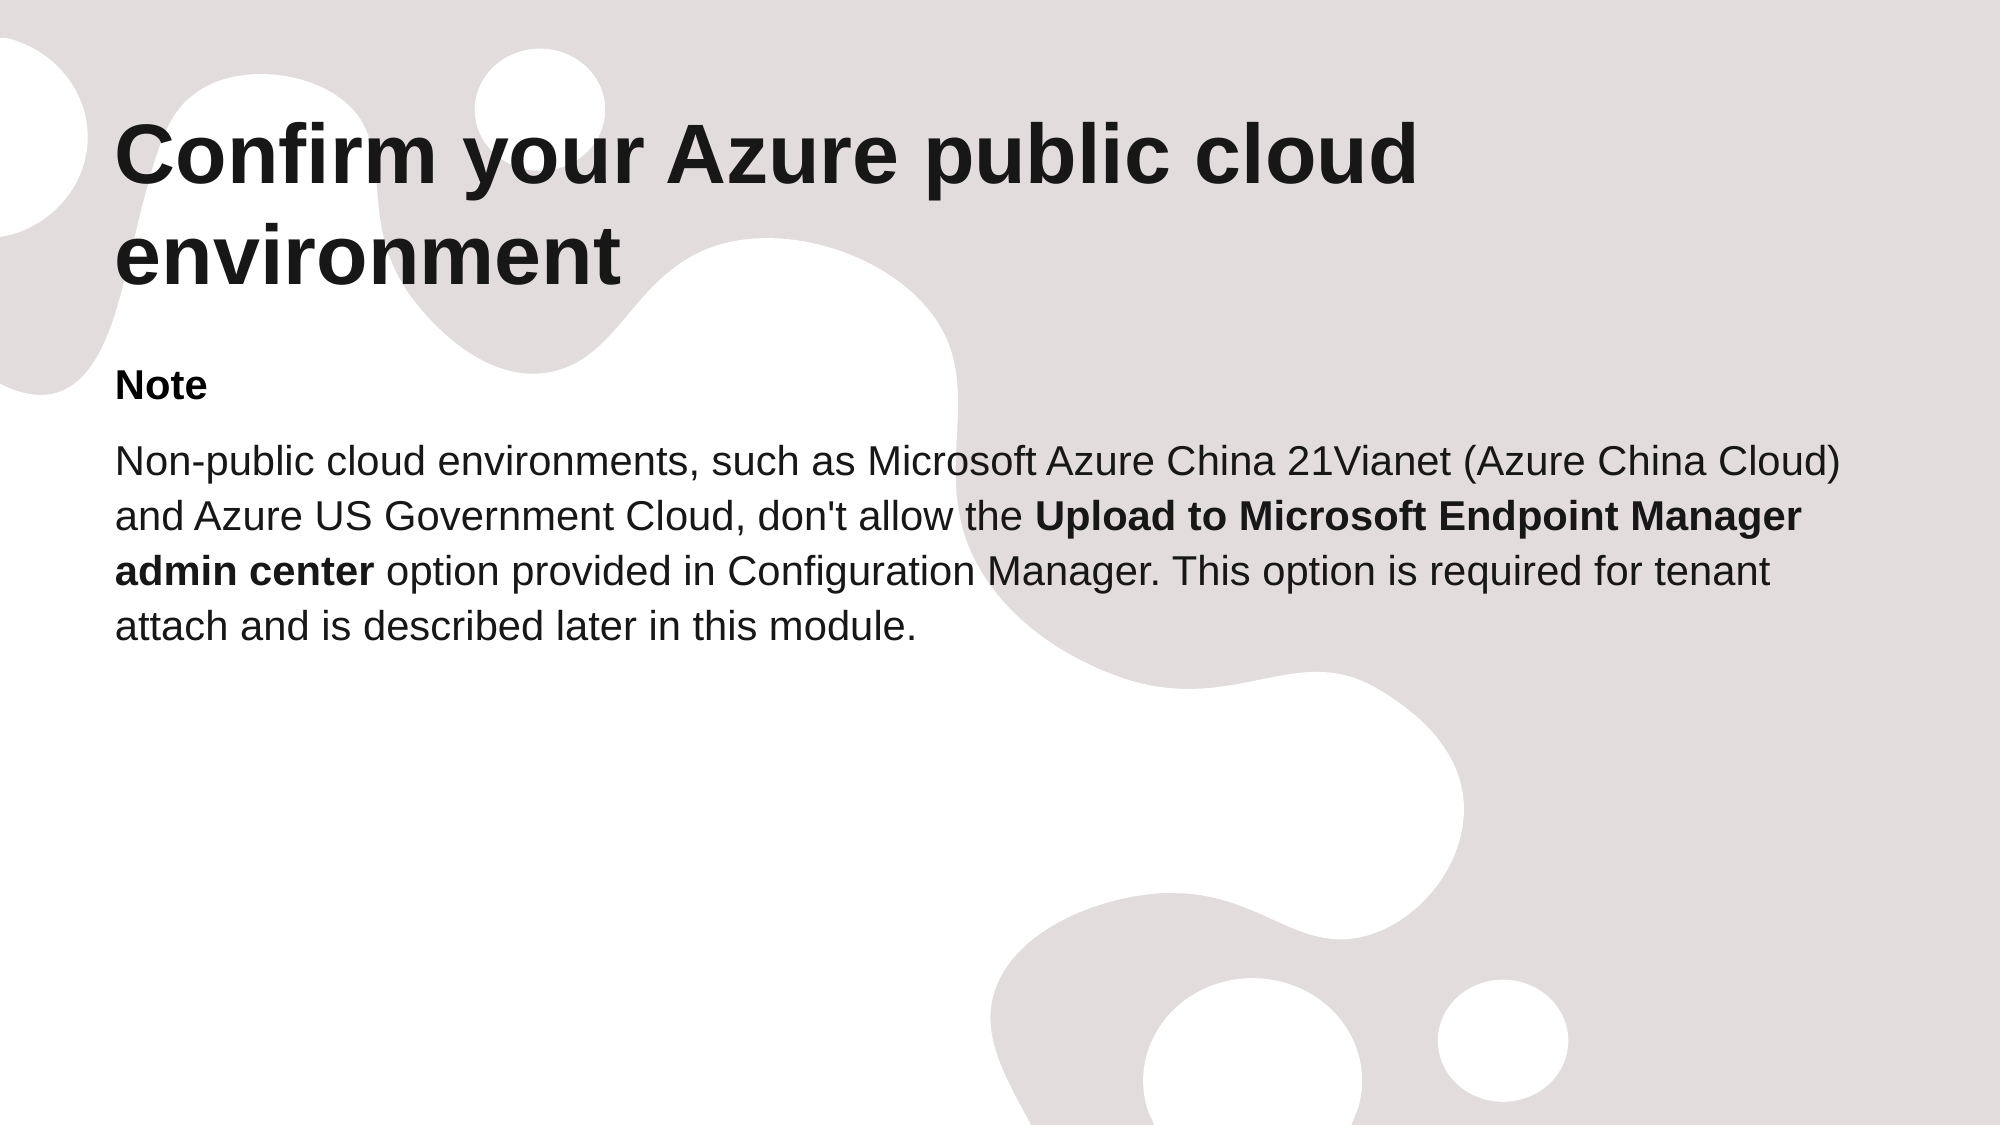

# Confirm your Azure public cloud environment
Note
Non-public cloud environments, such as Microsoft Azure China 21Vianet (Azure China Cloud) and Azure US Government Cloud, don't allow the Upload to Microsoft Endpoint Manager admin center option provided in Configuration Manager. This option is required for tenant attach and is described later in this module.